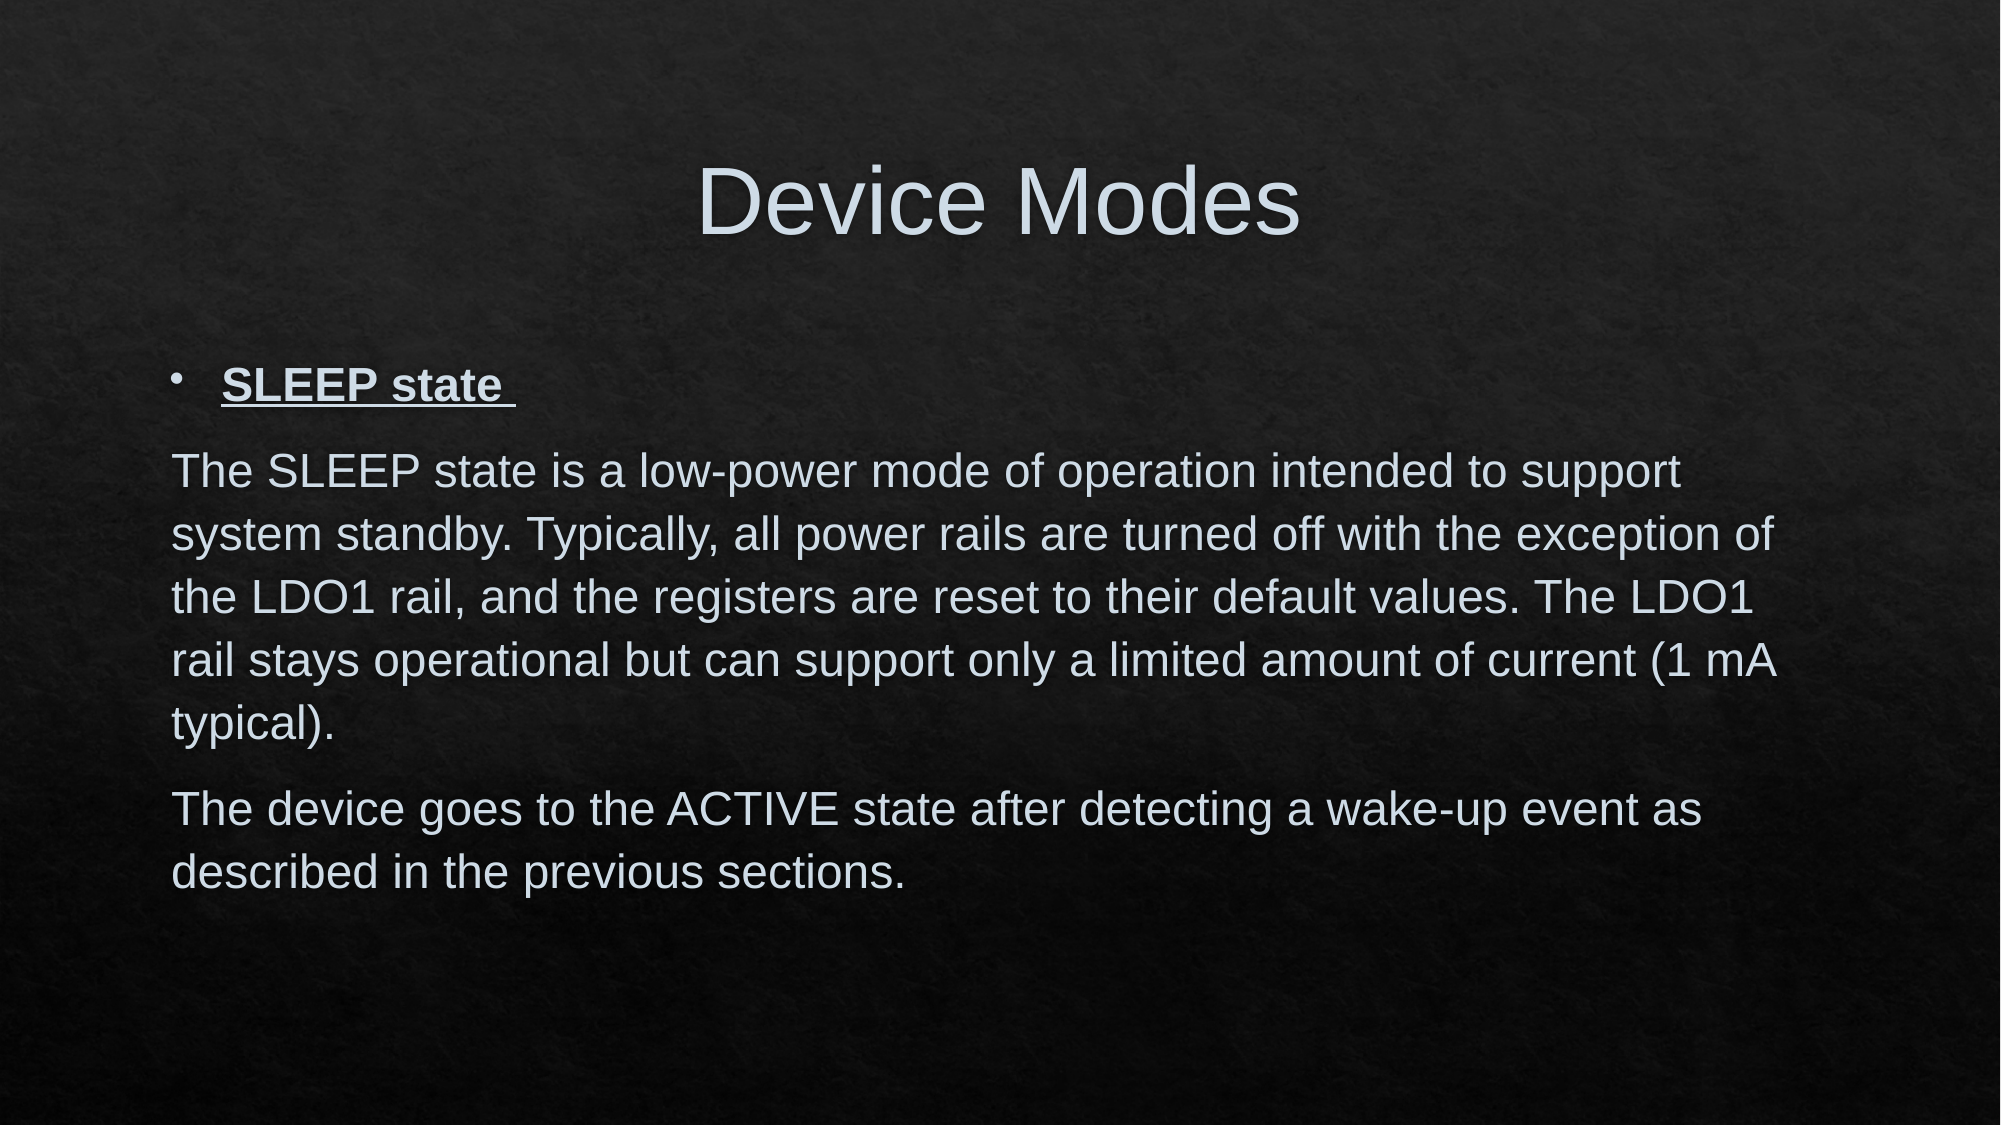

# Device Modes
SLEEP state
The SLEEP state is a low-power mode of operation intended to support system standby. Typically, all power rails are turned off with the exception of the LDO1 rail, and the registers are reset to their default values. The LDO1 rail stays operational but can support only a limited amount of current (1 mA typical).
The device goes to the ACTIVE state after detecting a wake-up event as described in the previous sections.